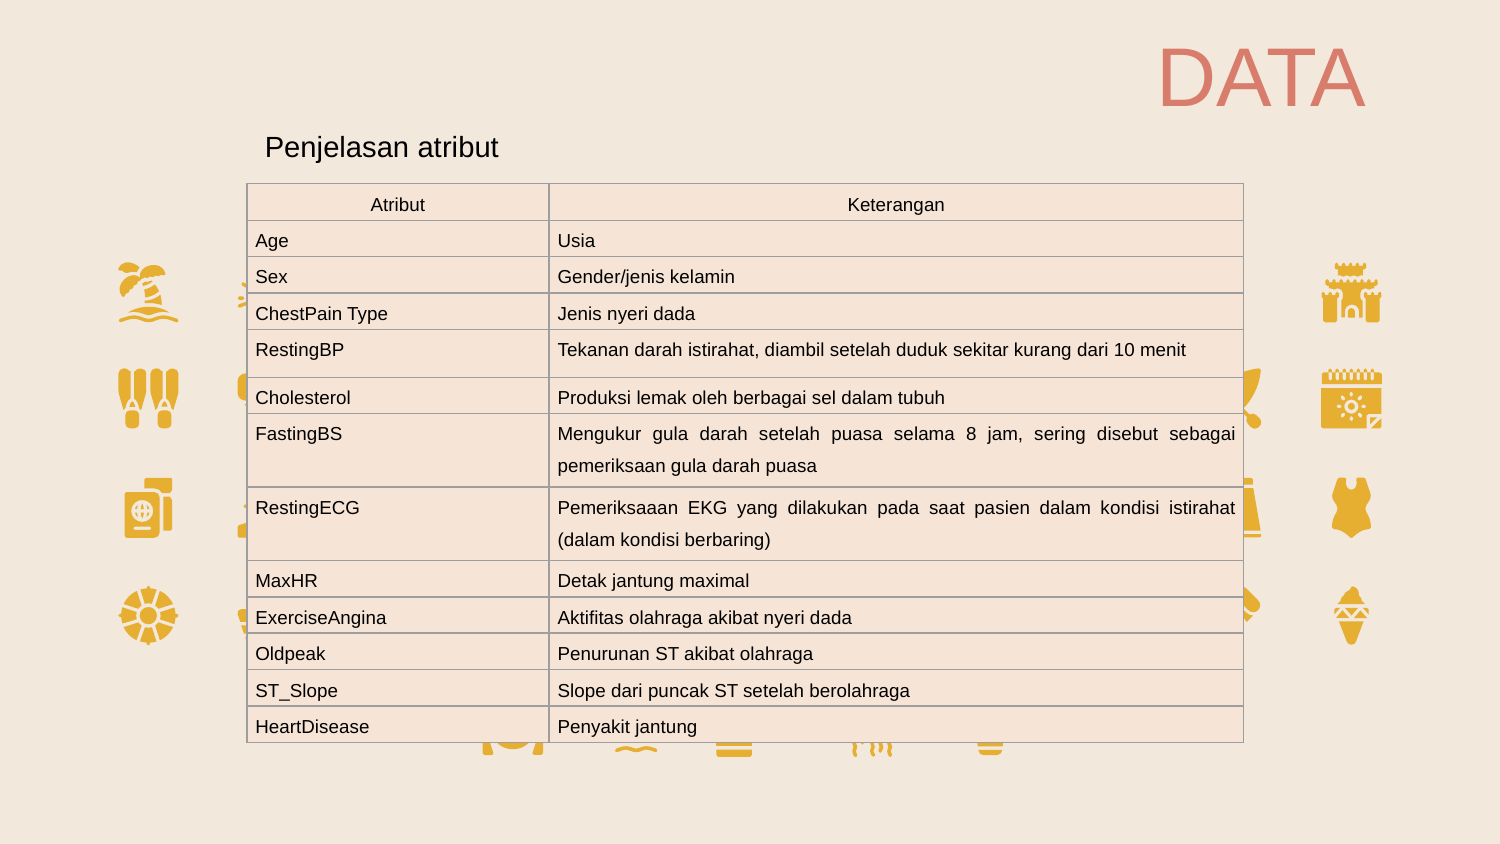

# DATA
Penjelasan atribut
| Atribut | Keterangan |
| --- | --- |
| Age | Usia |
| Sex | Gender/jenis kelamin |
| ChestPain Type | Jenis nyeri dada |
| RestingBP | Tekanan darah istirahat, diambil setelah duduk sekitar kurang dari 10 menit |
| Cholesterol | Produksi lemak oleh berbagai sel dalam tubuh |
| FastingBS | Mengukur gula darah setelah puasa selama 8 jam, sering disebut sebagai pemeriksaan gula darah puasa |
| RestingECG | Pemeriksaaan EKG yang dilakukan pada saat pasien dalam kondisi istirahat (dalam kondisi berbaring) |
| MaxHR | Detak jantung maximal |
| ExerciseAngina | Aktifitas olahraga akibat nyeri dada |
| Oldpeak | Penurunan ST akibat olahraga |
| ST\_Slope | Slope dari puncak ST setelah berolahraga |
| HeartDisease | Penyakit jantung |